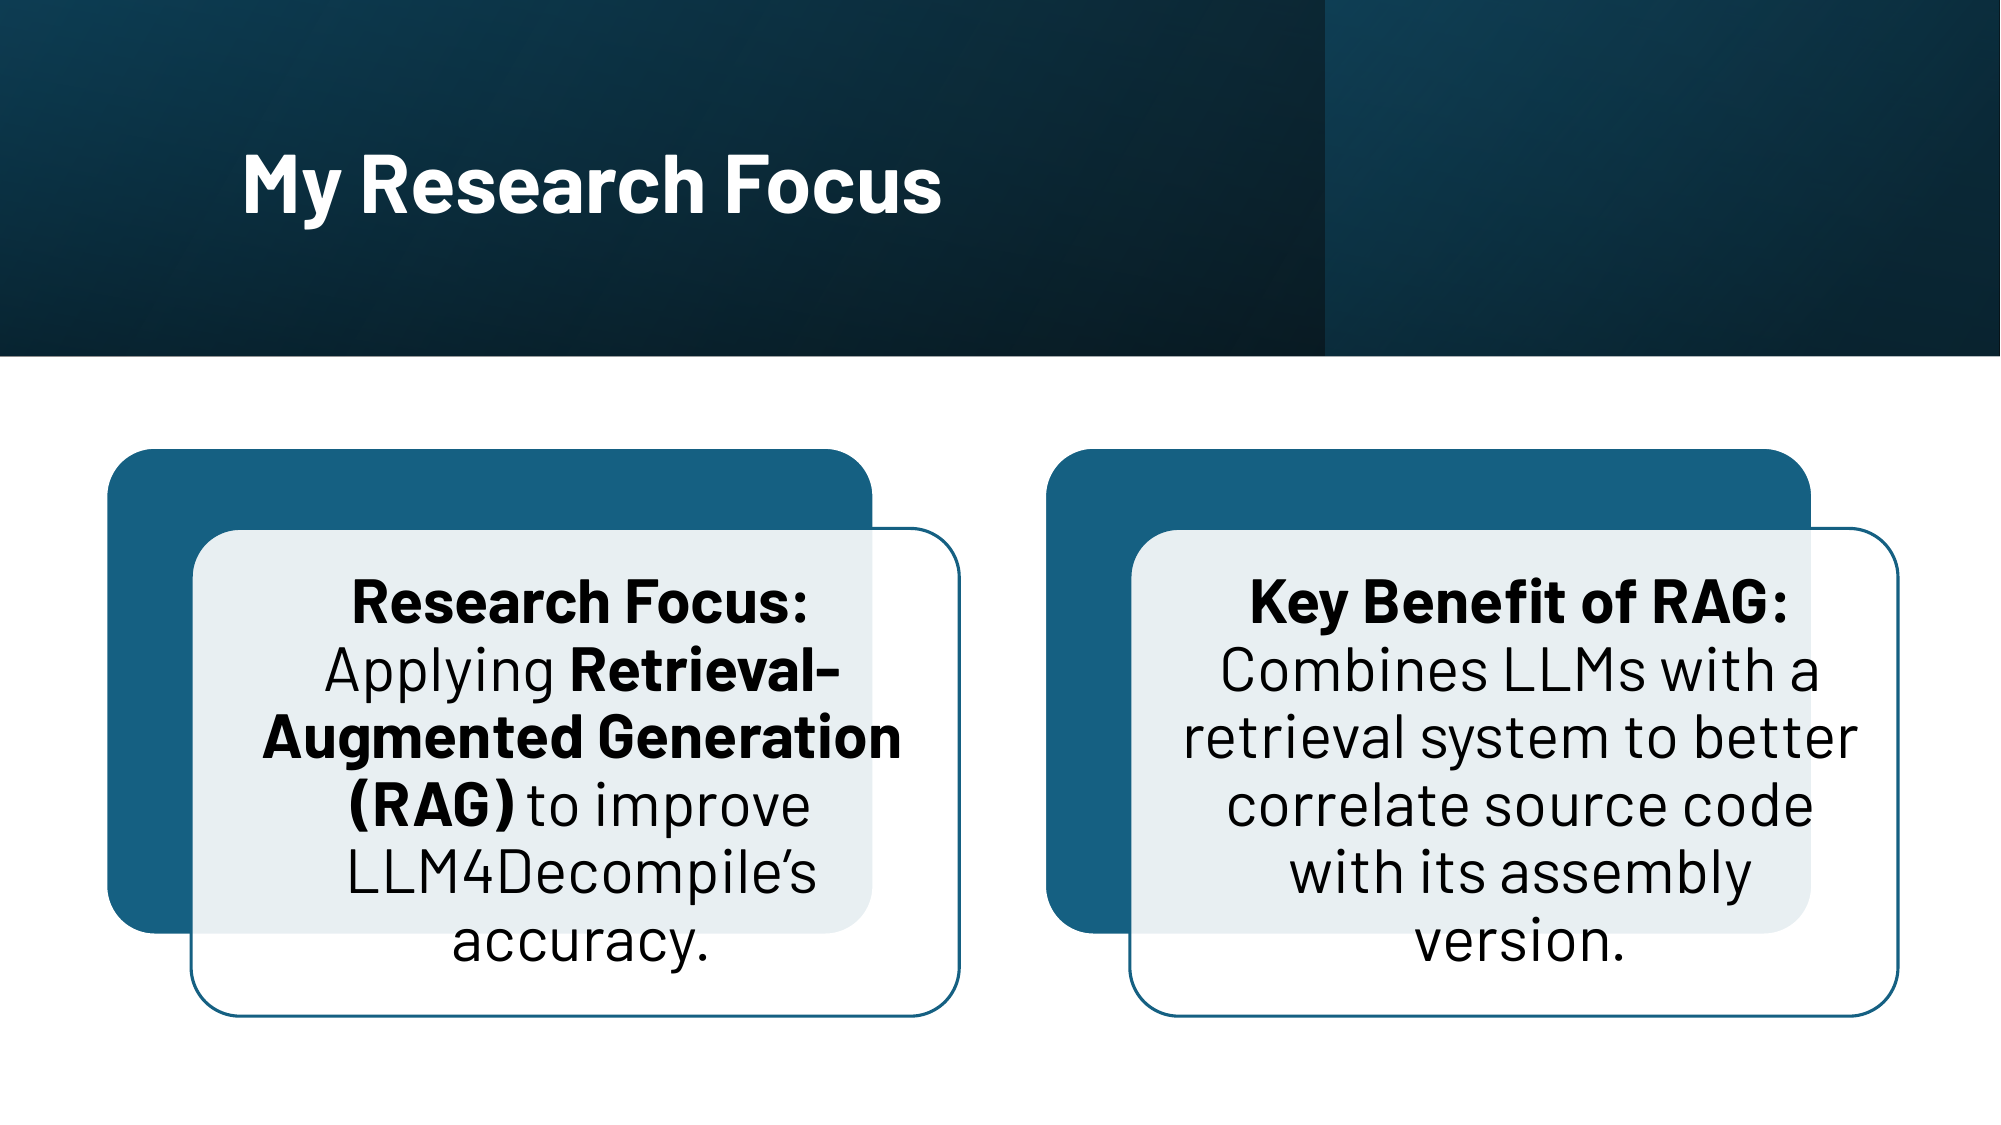

# My Research Focus
Research Focus:
Applying Retrieval-Augmented Generation (RAG) to improve LLM4Decompile’s accuracy.
Key Benefit of RAG:
Combines LLMs with a retrieval system to better correlate source code with its assembly version.